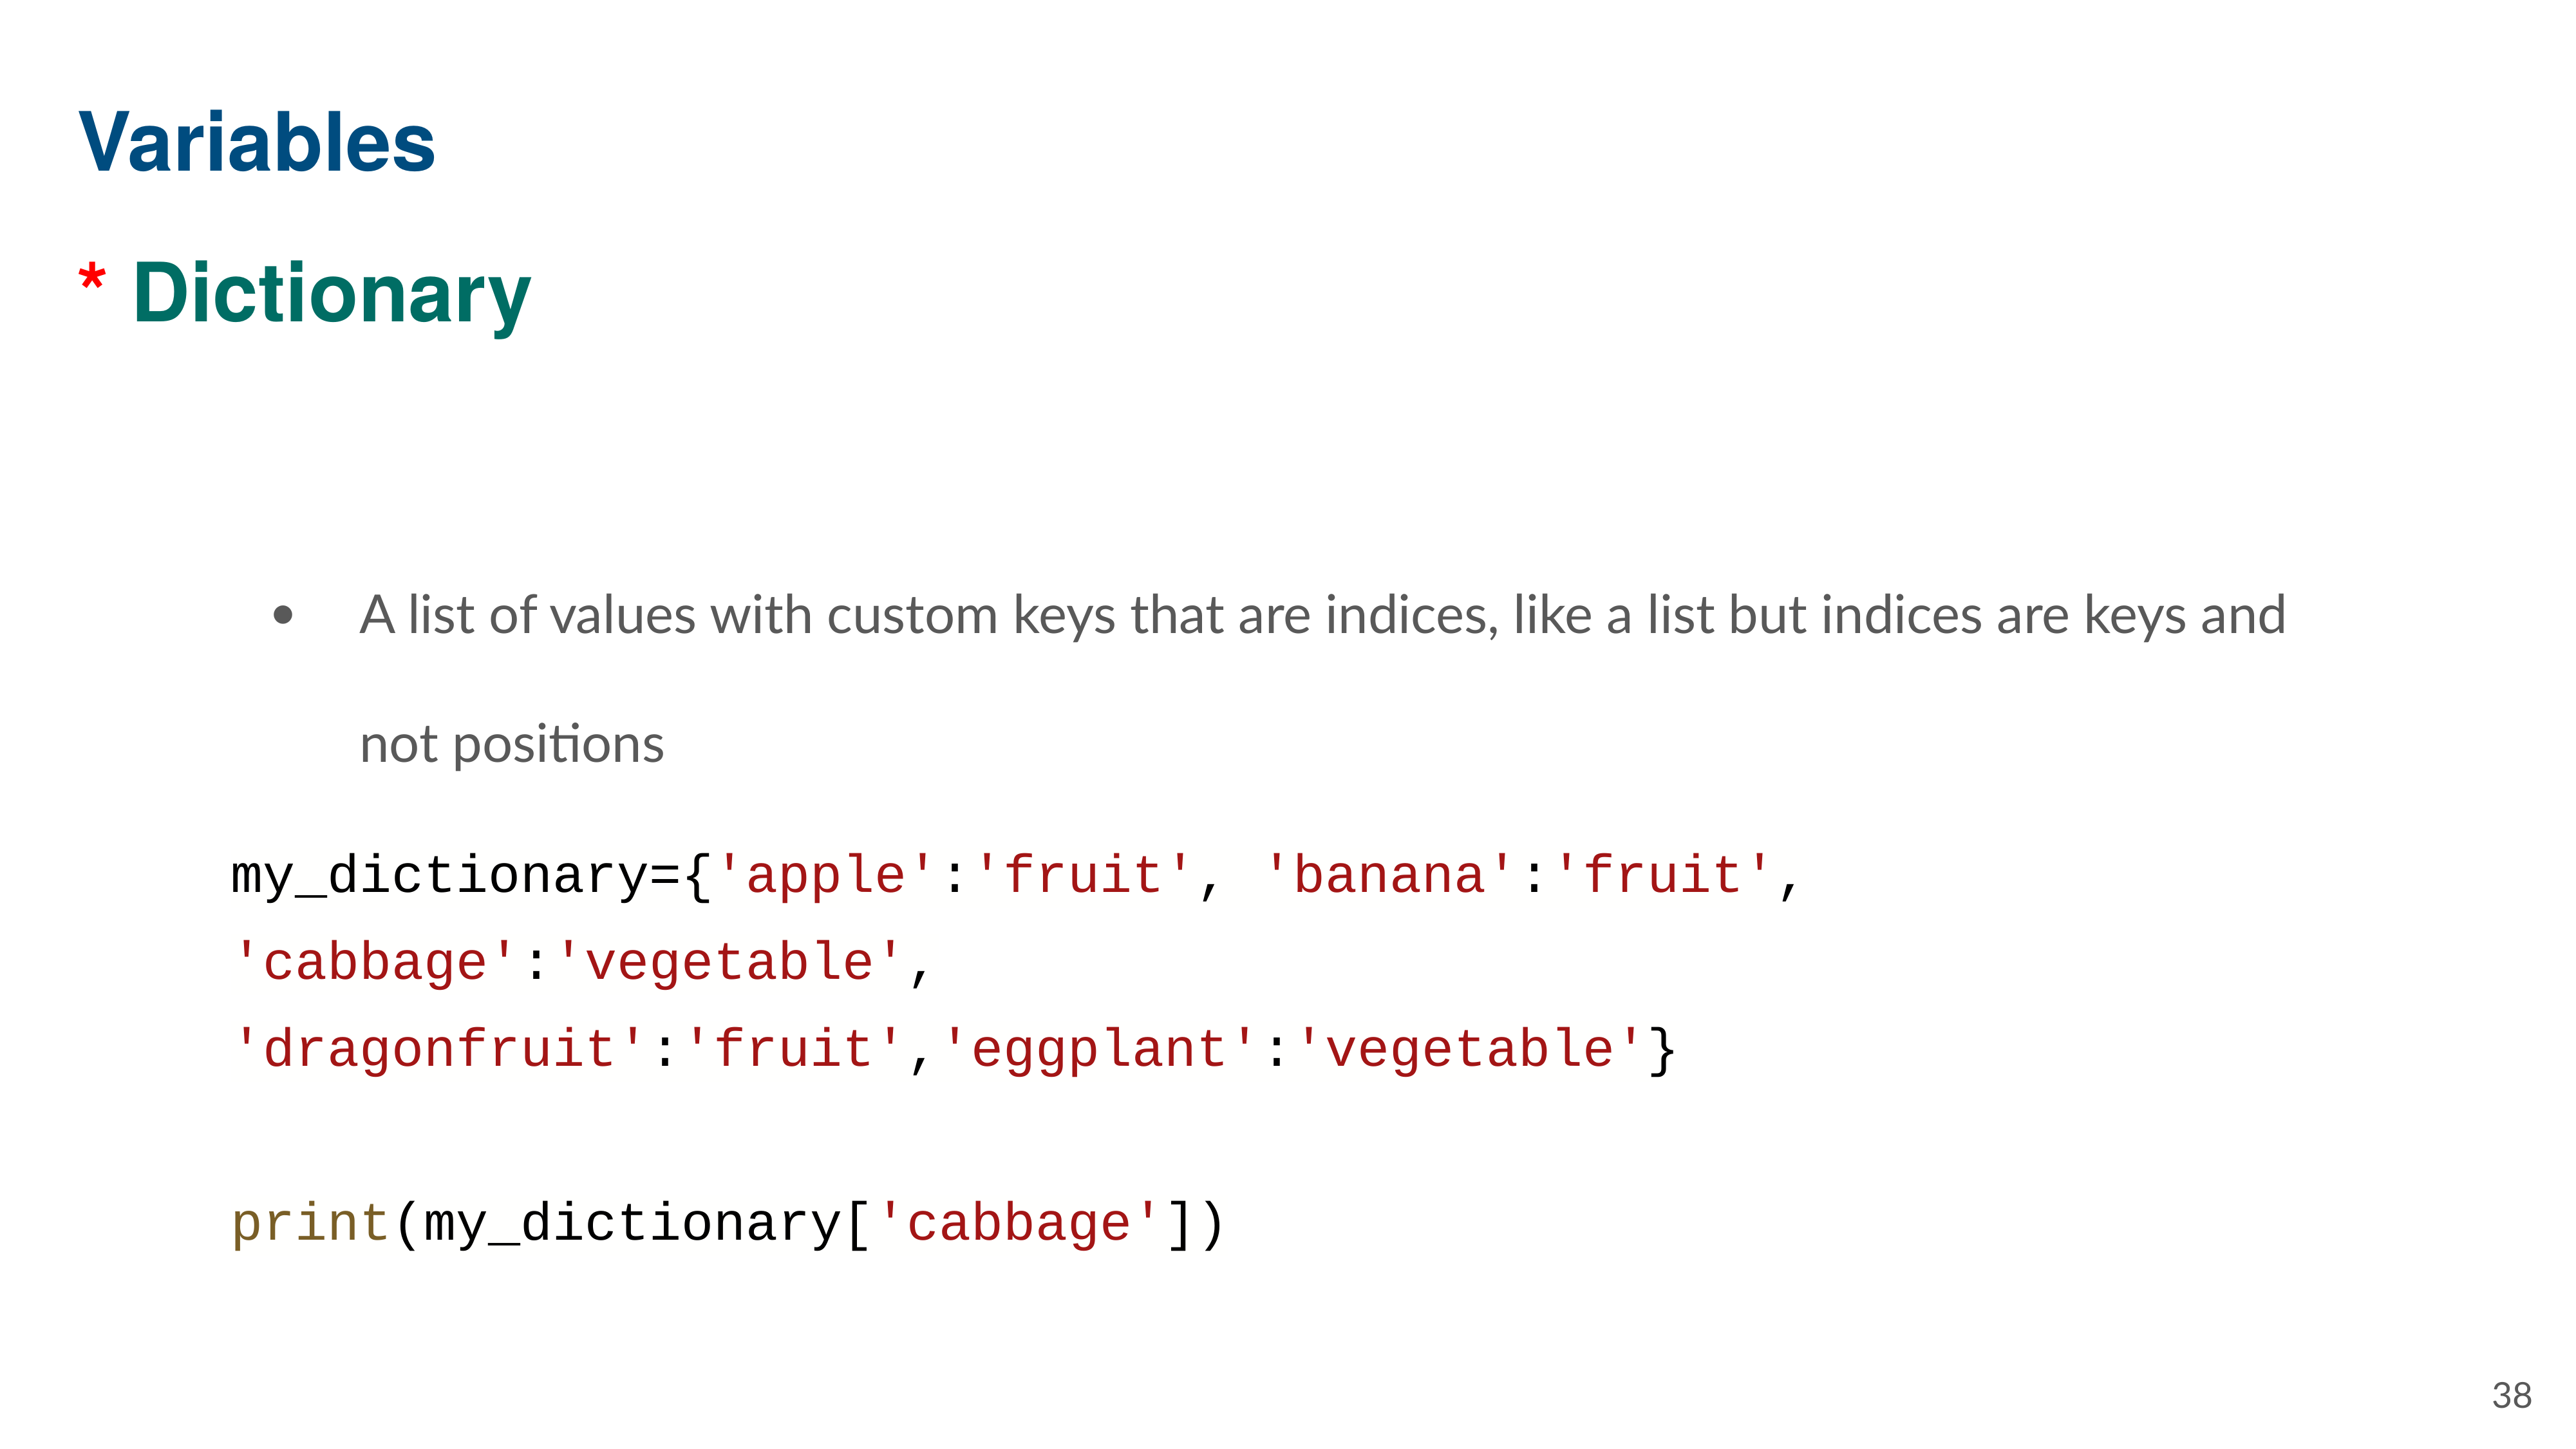

Variables
* Dictionary
A list of values with custom keys that are indices, like a list but indices are keys and not positions
my_dictionary={'apple':'fruit', 'banana':'fruit', 'cabbage':'vegetable', 'dragonfruit':'fruit','eggplant':'vegetable'}

print(my_dictionary['cabbage'])
38